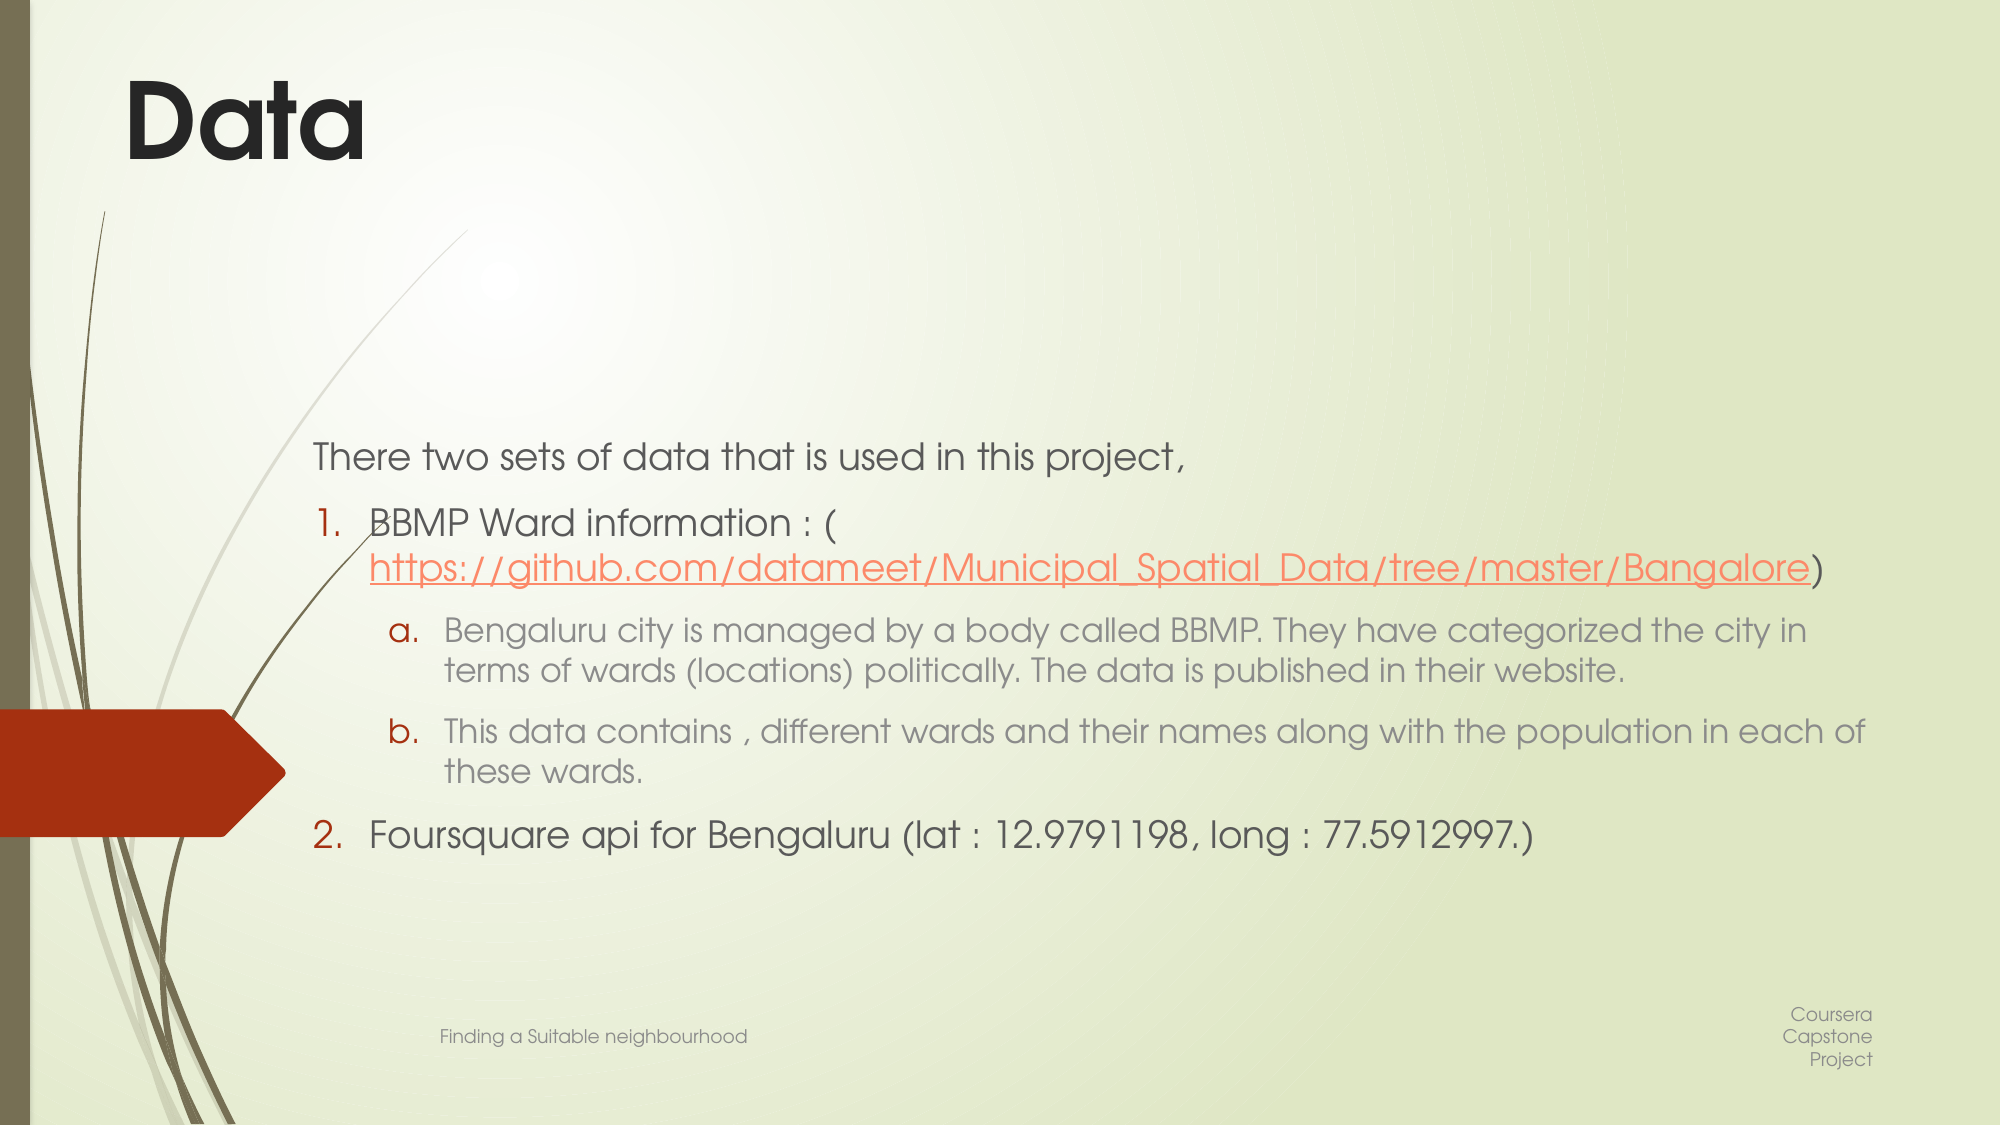

# Data
There two sets of data that is used in this project,
BBMP Ward information : (https://github.com/datameet/Municipal_Spatial_Data/tree/master/Bangalore)
Bengaluru city is managed by a body called BBMP. They have categorized the city in terms of wards (locations) politically. The data is published in their website.
This data contains , different wards and their names along with the population in each of these wards.
Foursquare api for Bengaluru (lat : 12.9791198, long : 77.5912997.)

Coursera Capstone Project
Finding a Suitable neighbourhood